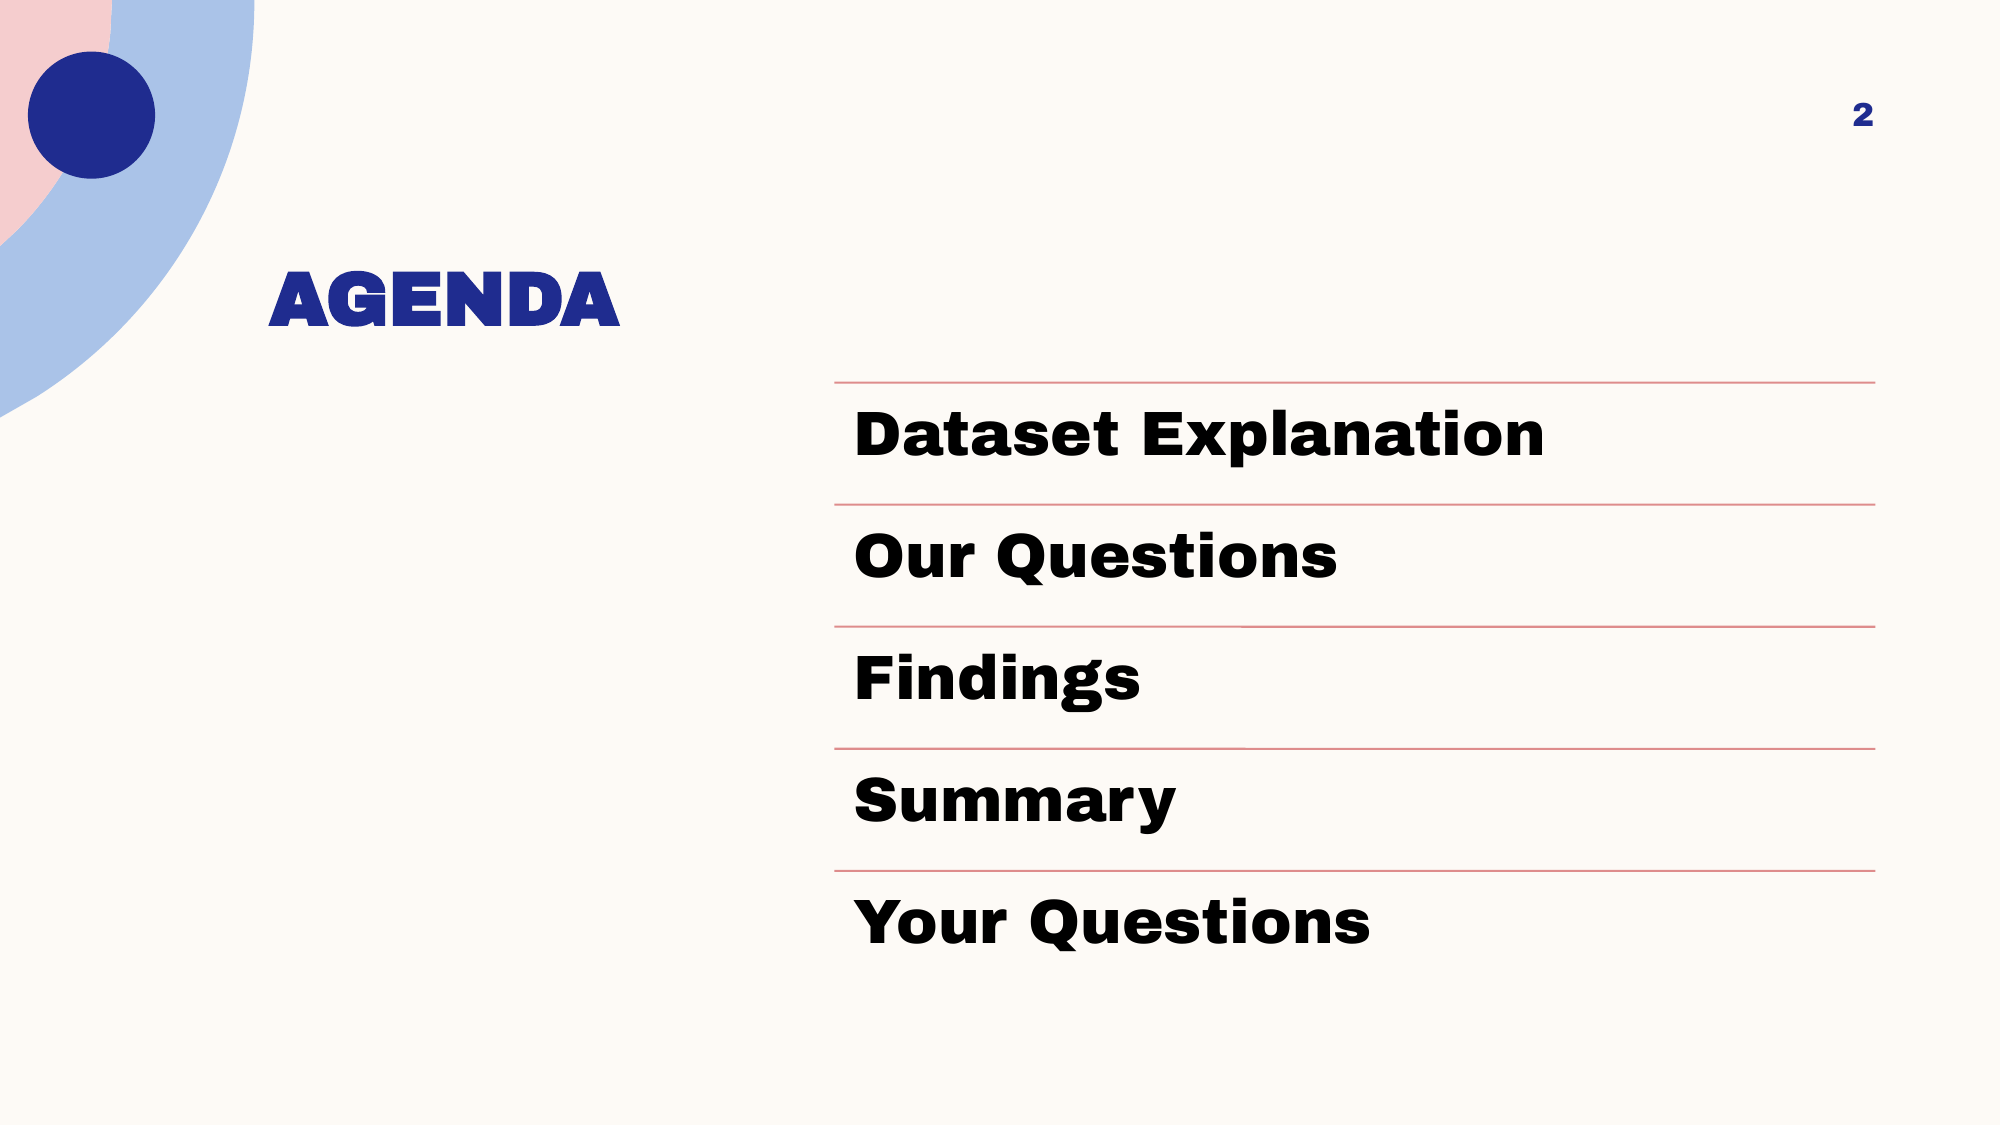

2
# agenda
Dataset Explanation
Our Questions
Findings
Summary
Your Questions